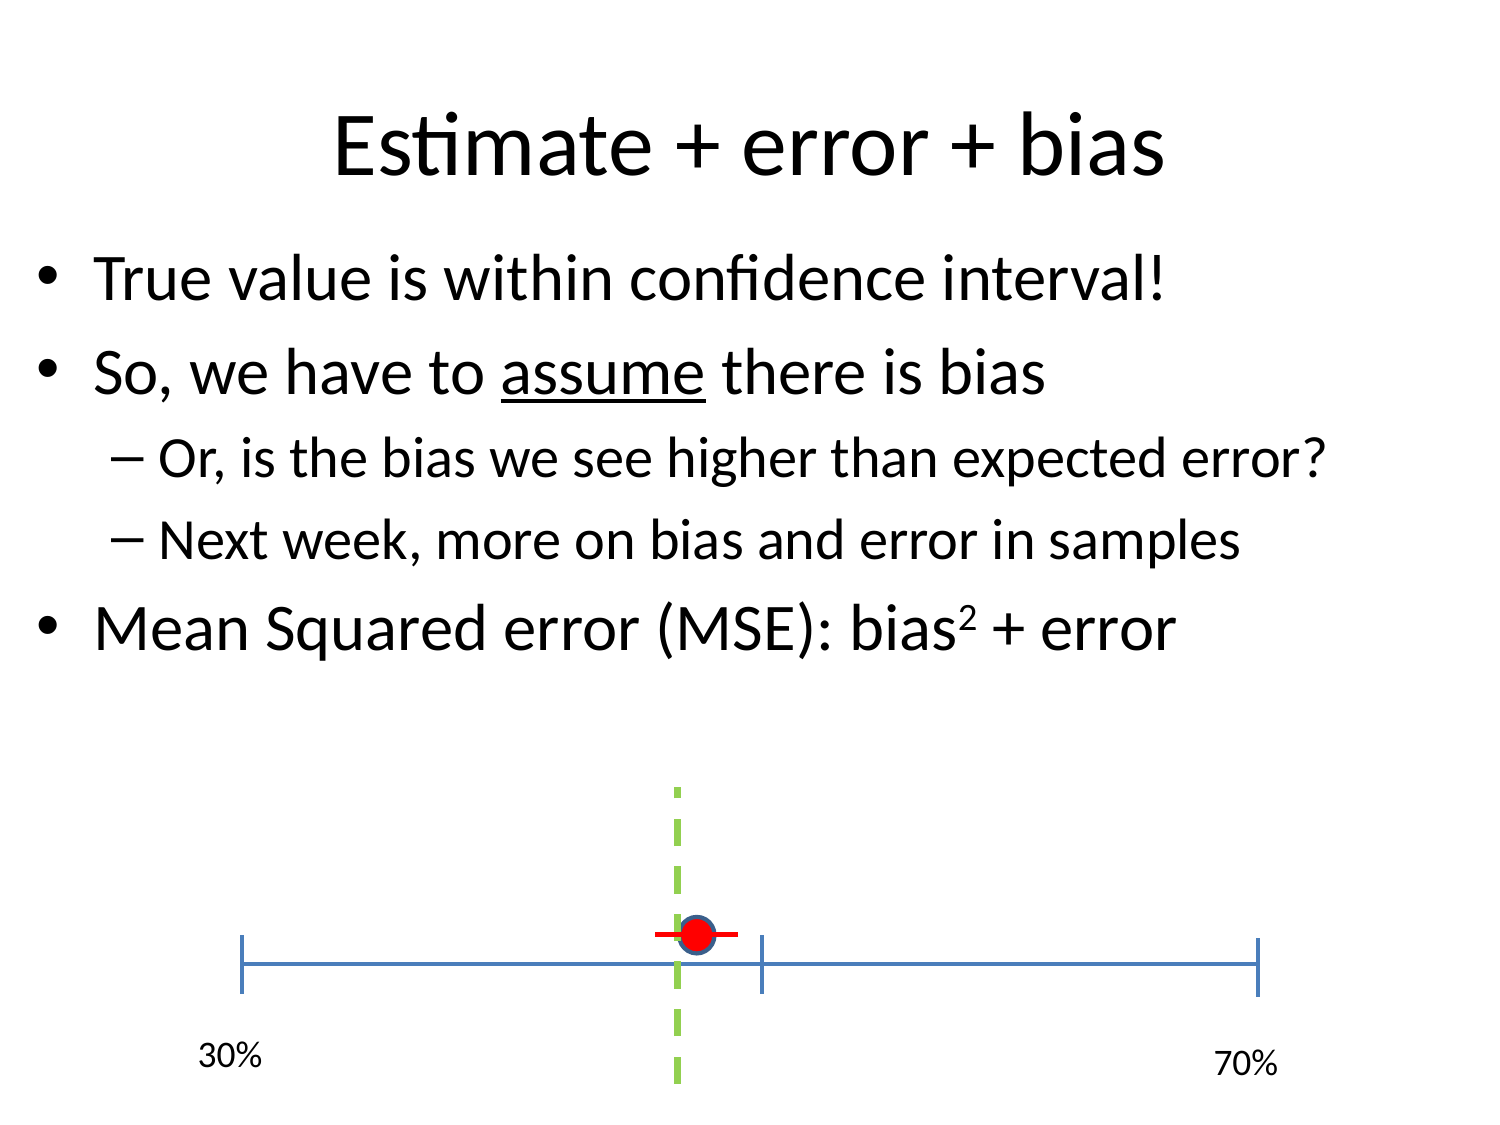

# Estimate + error + bias
True value is within confidence interval!
So, we have to assume there is bias
Or, is the bias we see higher than expected error?
Next week, more on bias and error in samples
Mean Squared error (MSE): bias2 + error

30%
70%